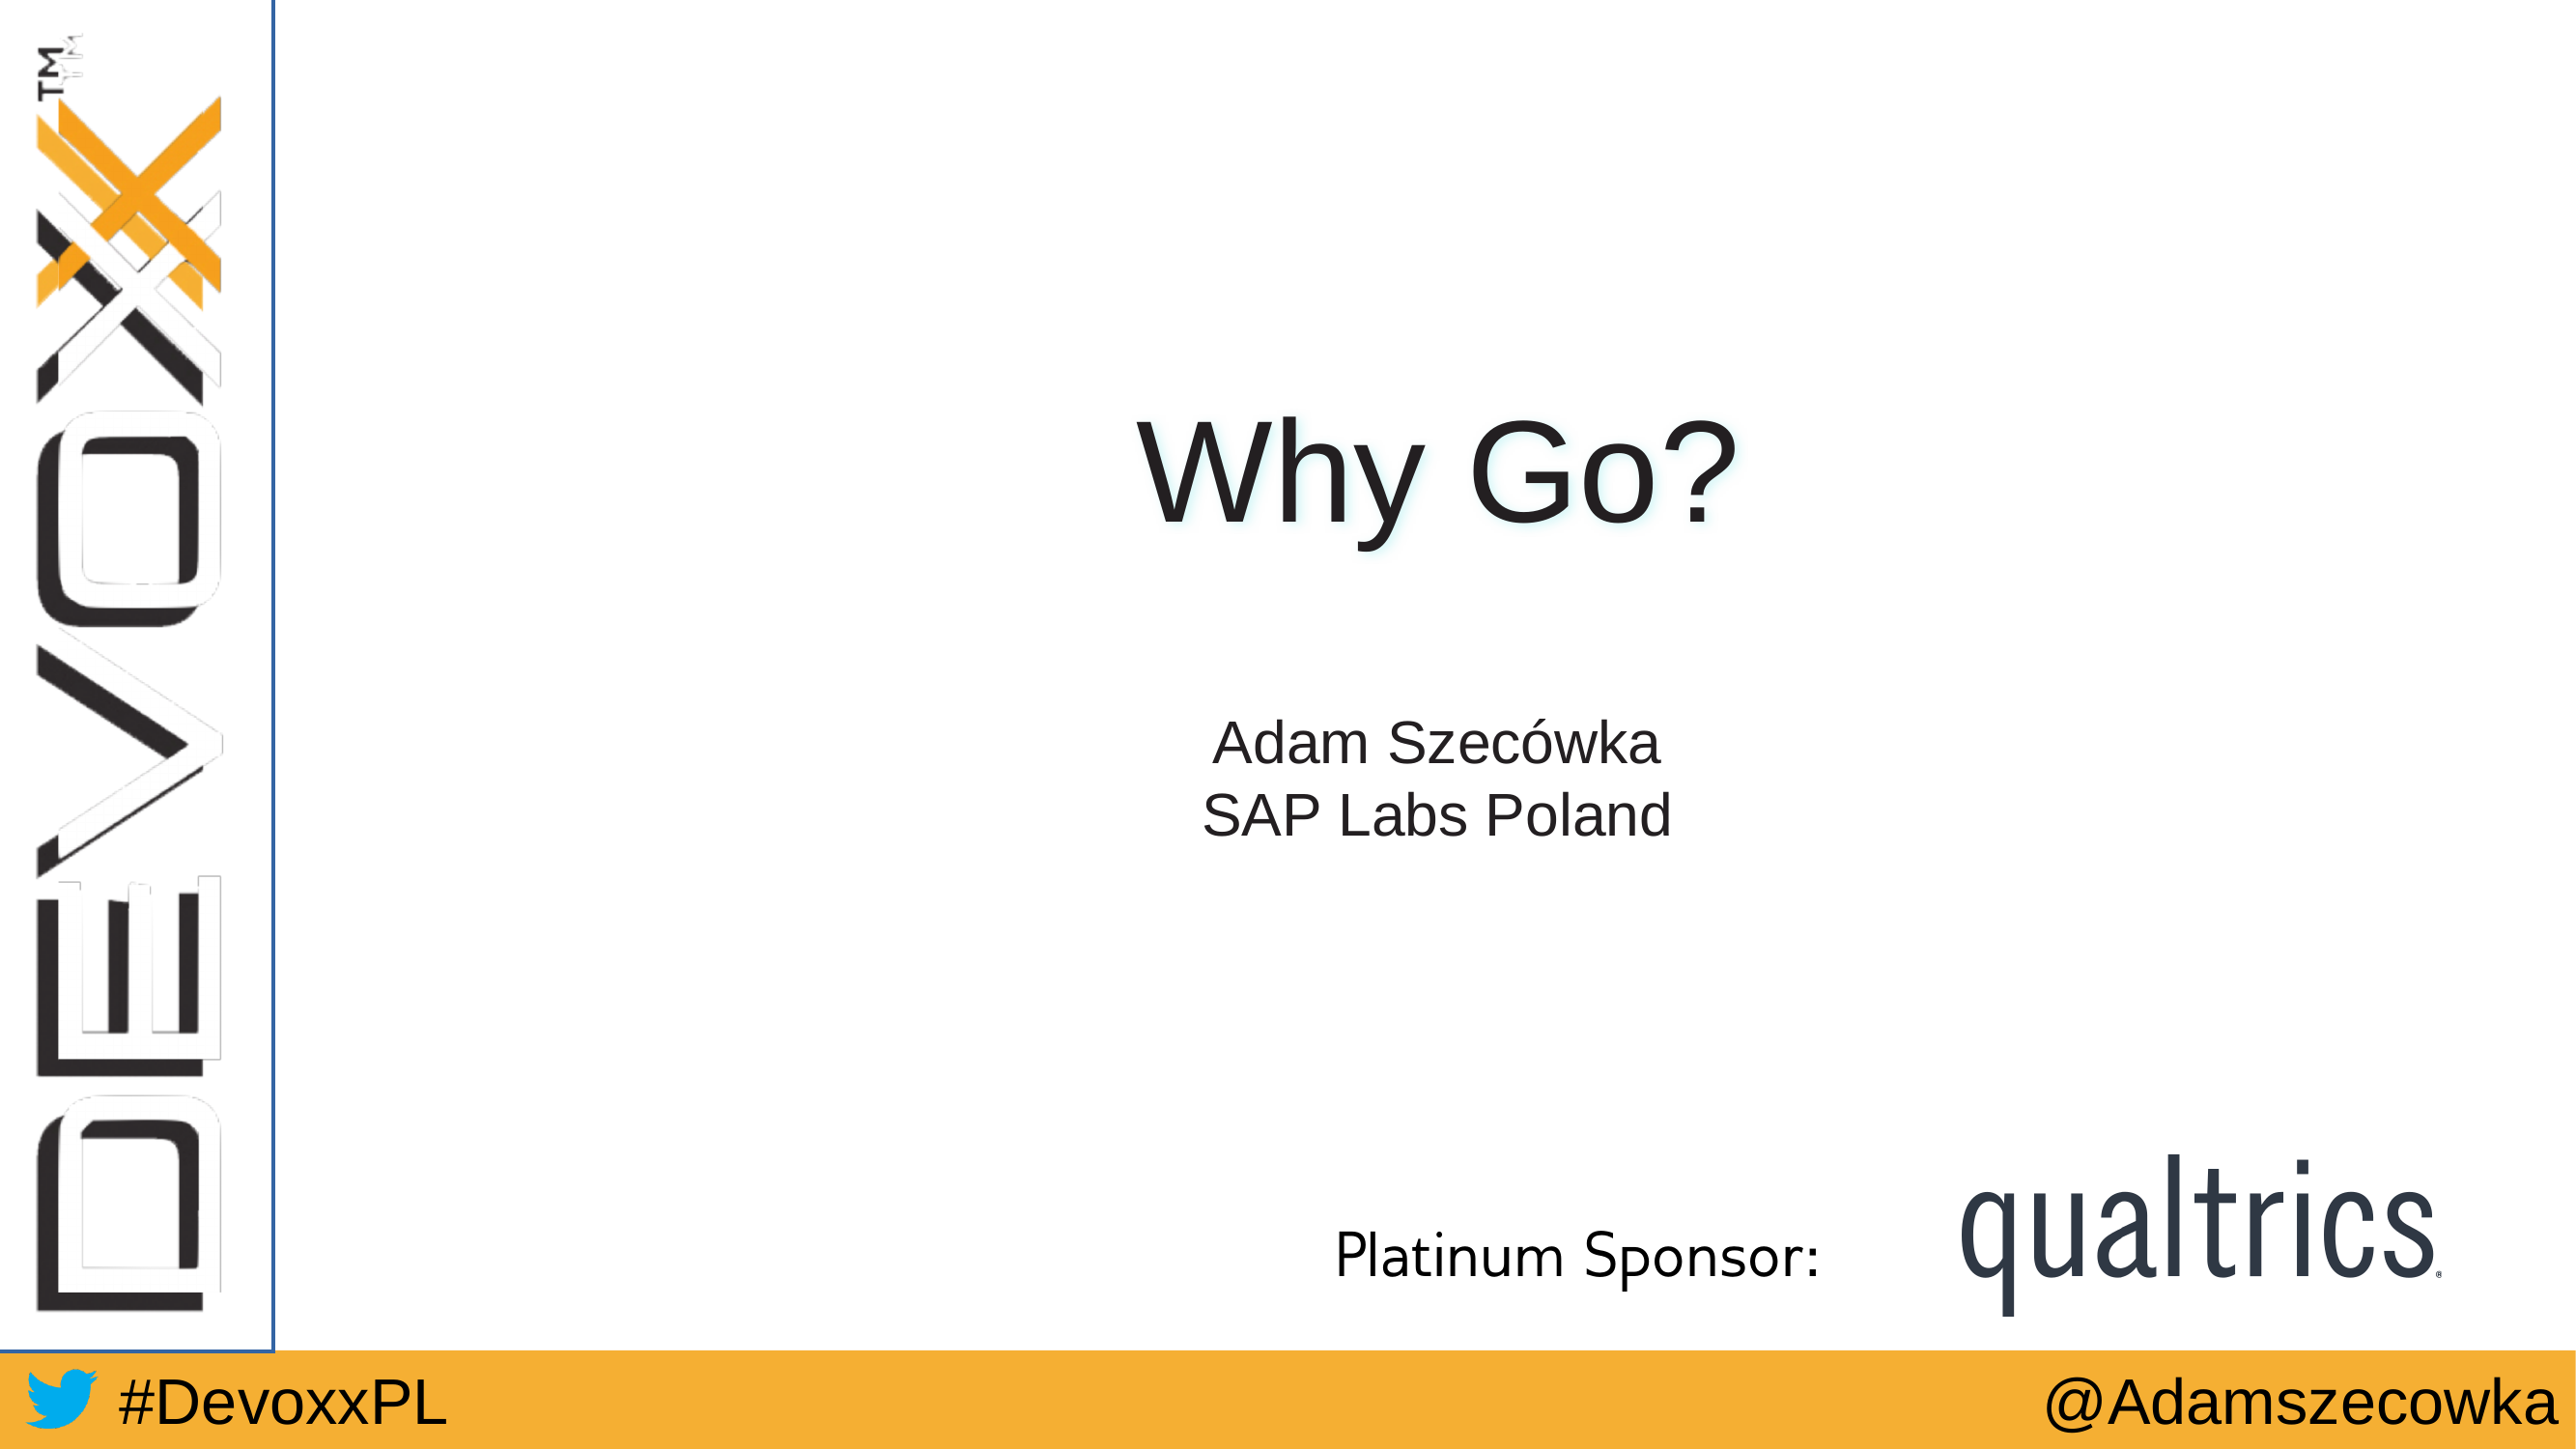

# Why Go?
Adam Szecówka
SAP Labs Poland